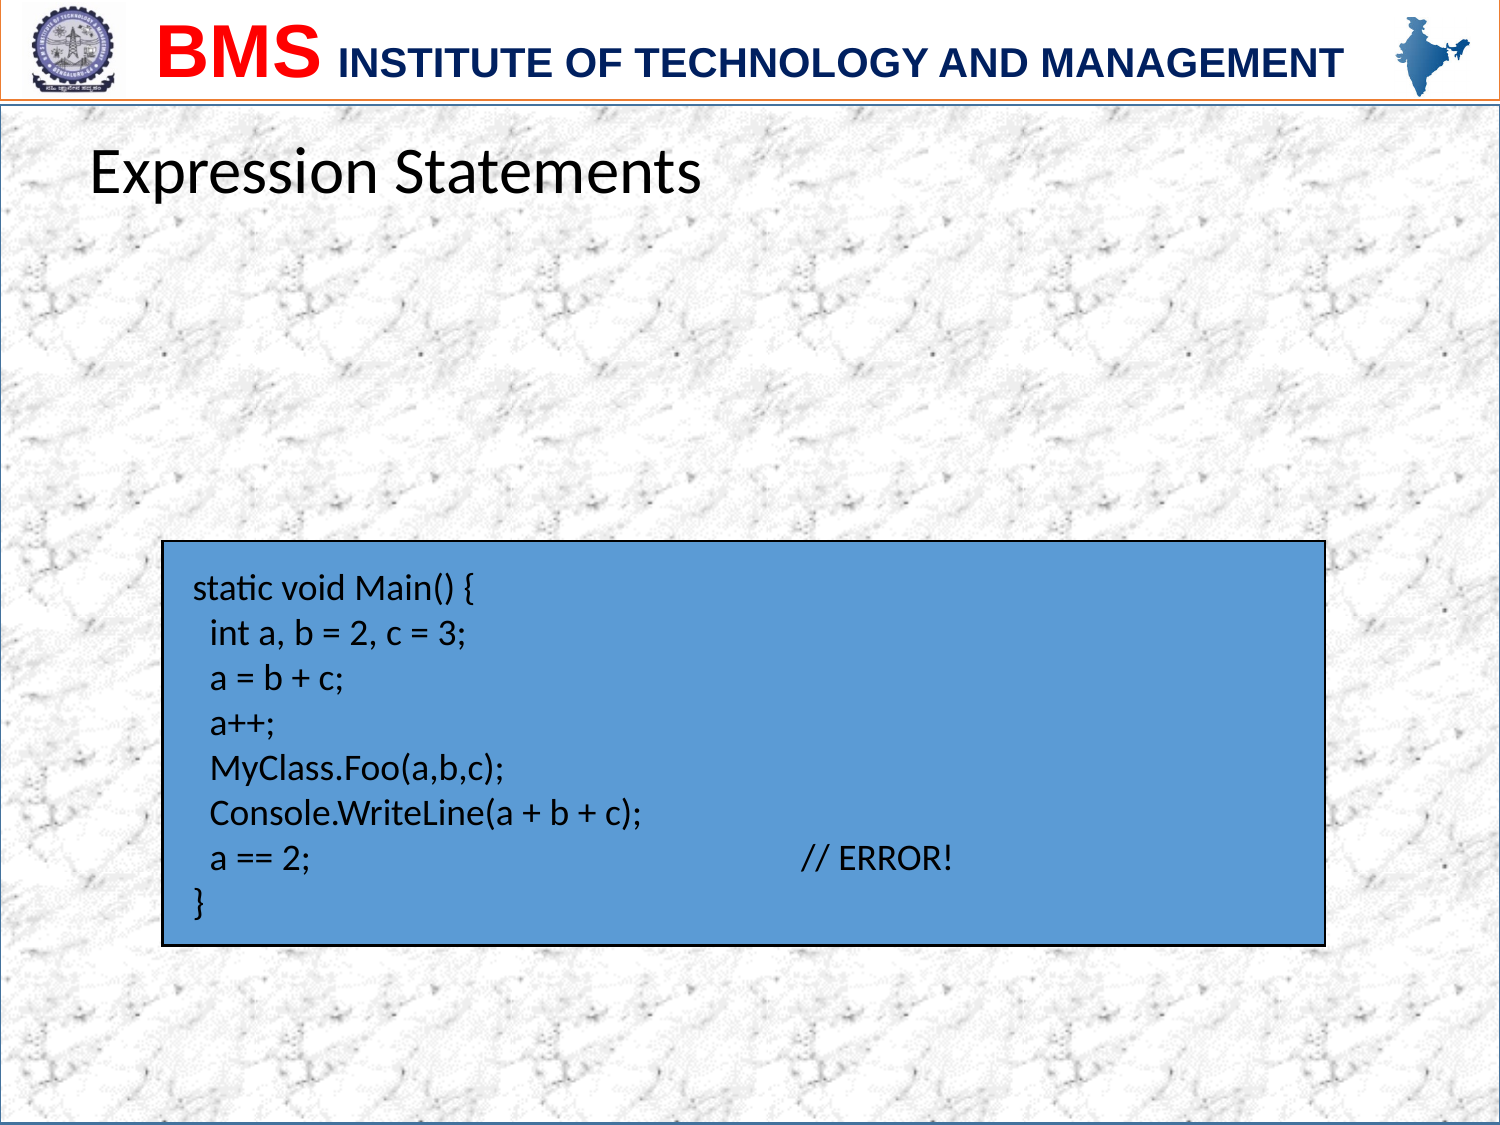

# Expression Statements
Statements must do work
Assignment, method call, ++, --, new
static void Main() {
  int a, b = 2, c = 3;
  a = b + c;
  a++;
  MyClass.Foo(a,b,c);
  Console.WriteLine(a + b + c);
  a == 2;		  		 // ERROR!
}